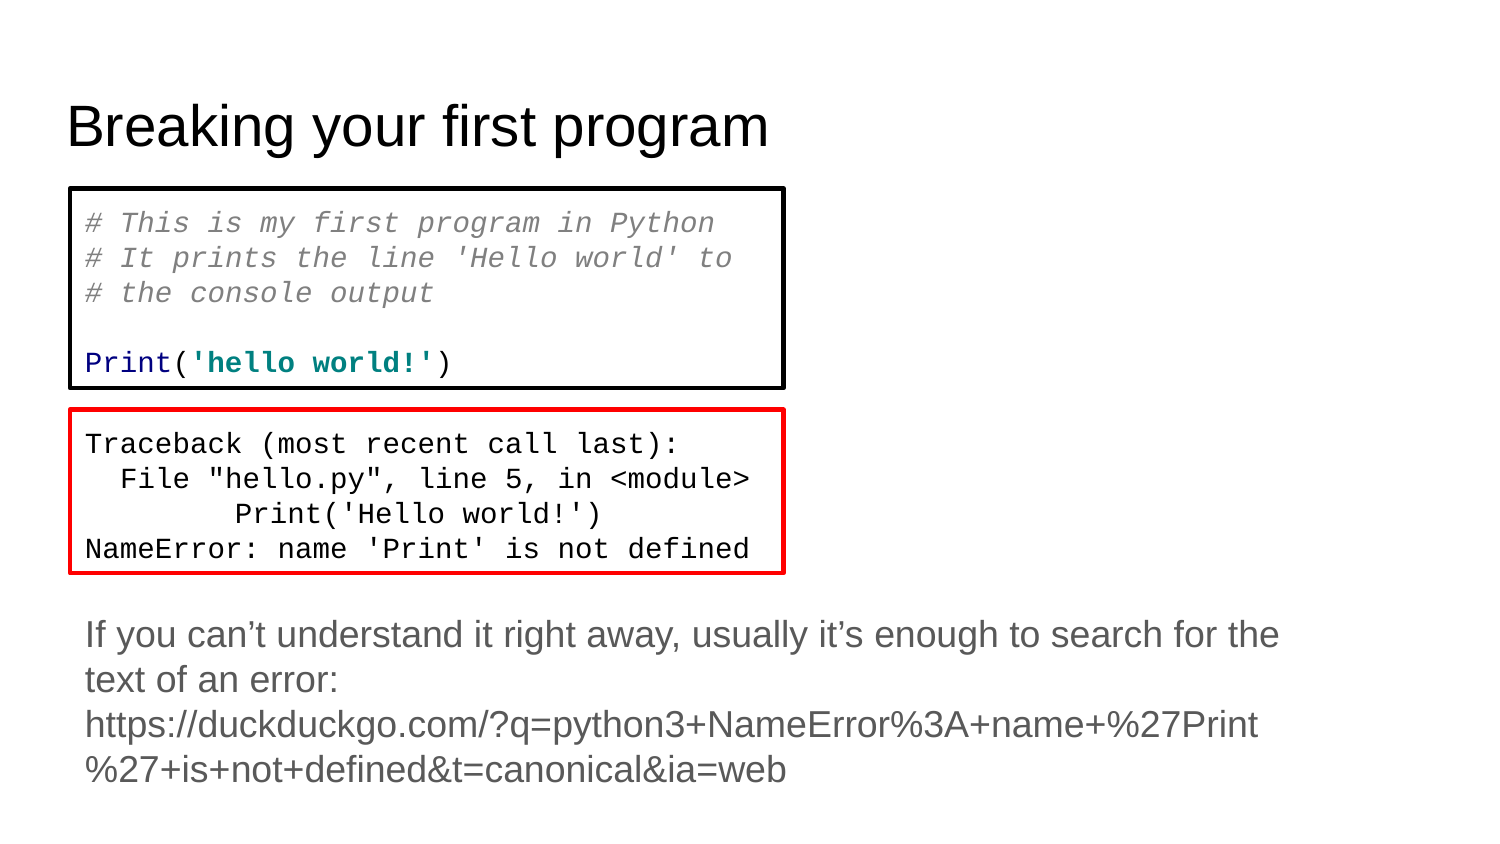

# Breaking your first program
# This is my first program in Python
# It prints the line 'Hello world' to
# the console output

Print('hello world!')

Traceback (most recent call last):
  File "hello.py", line 5, in <module>
	Print('Hello world!')
NameError: name 'Print' is not defined
If you can’t understand it right away, usually it’s enough to search for the text of an error:
https://duckduckgo.com/?q=python3+NameError%3A+name+%27Print%27+is+not+defined&t=canonical&ia=web